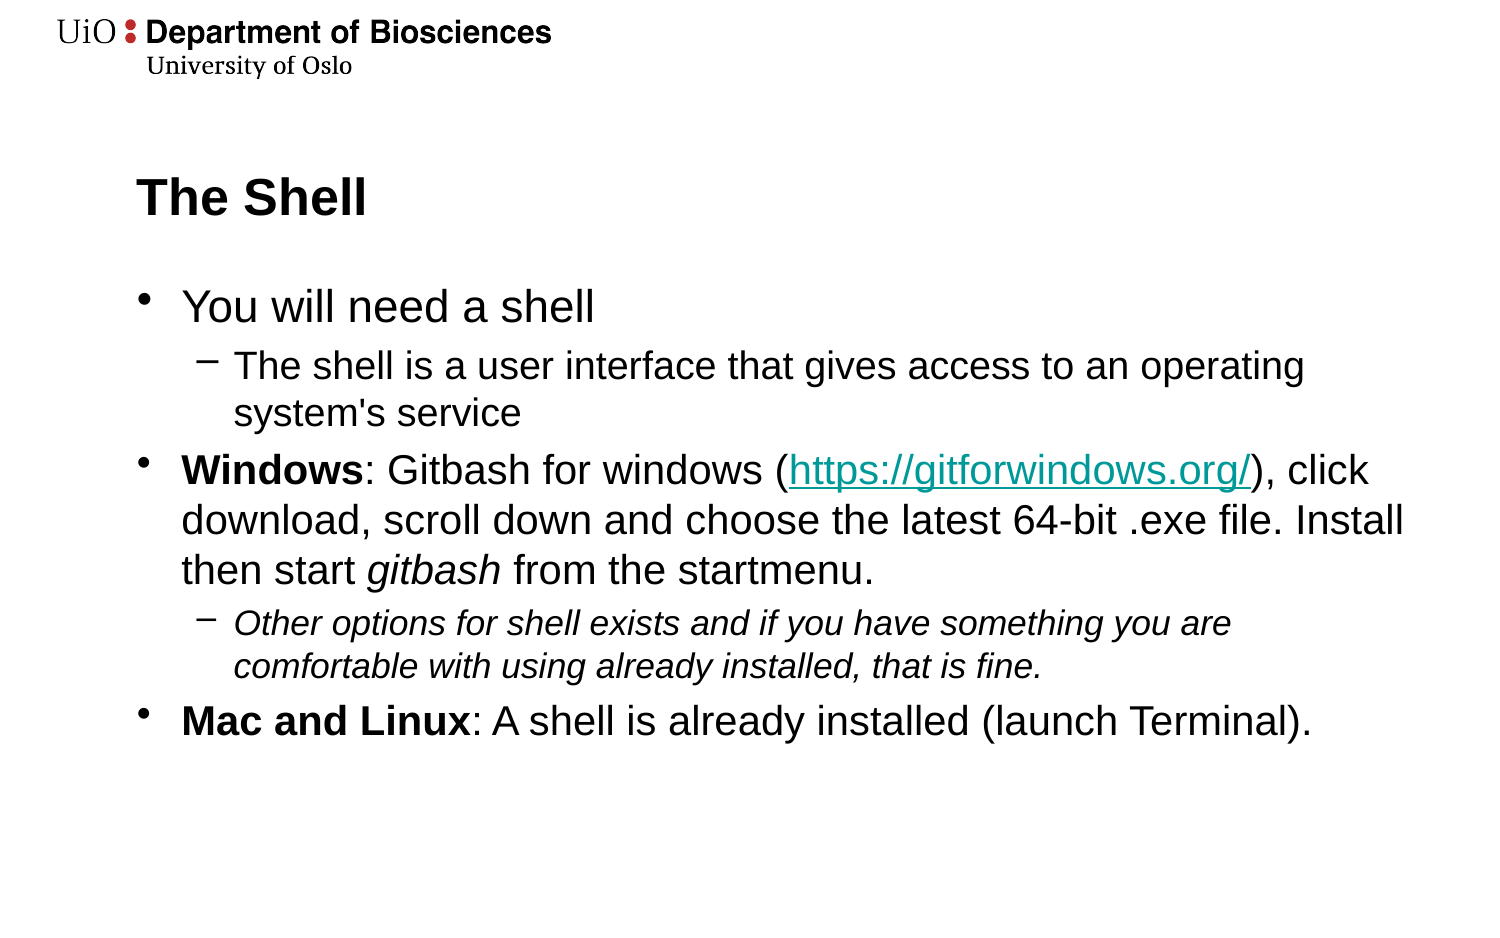

# The Shell
You will need a shell
The shell is a user interface that gives access to an operating system's service
Windows: Gitbash for windows (https://gitforwindows.org/), click download, scroll down and choose the latest 64-bit .exe file. Install then start gitbash from the startmenu.
Other options for shell exists and if you have something you are comfortable with using already installed, that is fine.
Mac and Linux: A shell is already installed (launch Terminal).